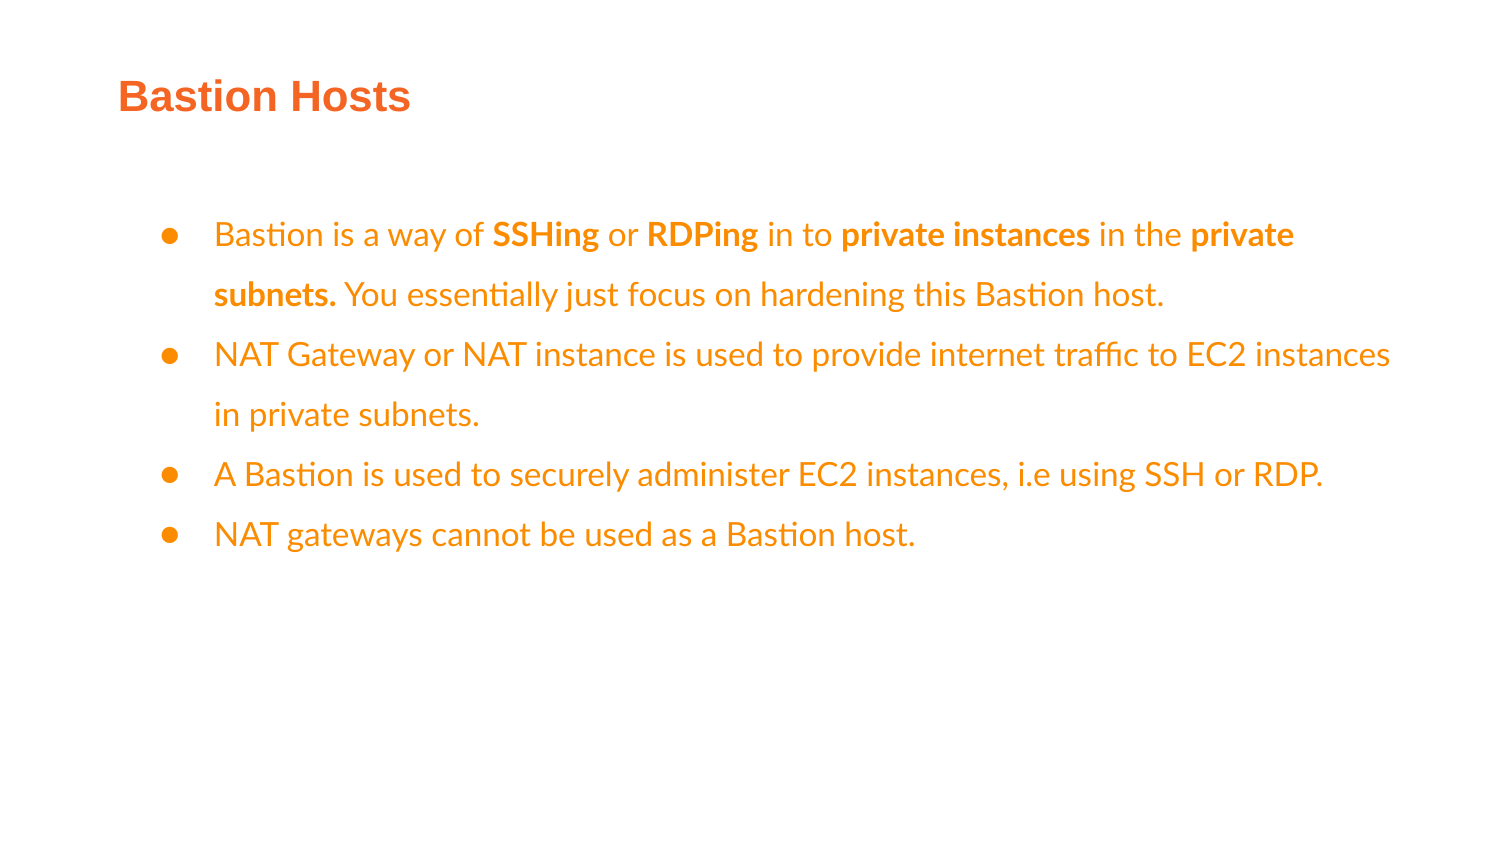

Bastion Hosts
Bastion is a way of SSHing or RDPing in to private instances in the private subnets. You essentially just focus on hardening this Bastion host.
NAT Gateway or NAT instance is used to provide internet traffic to EC2 instances in private subnets.
A Bastion is used to securely administer EC2 instances, i.e using SSH or RDP.
NAT gateways cannot be used as a Bastion host.